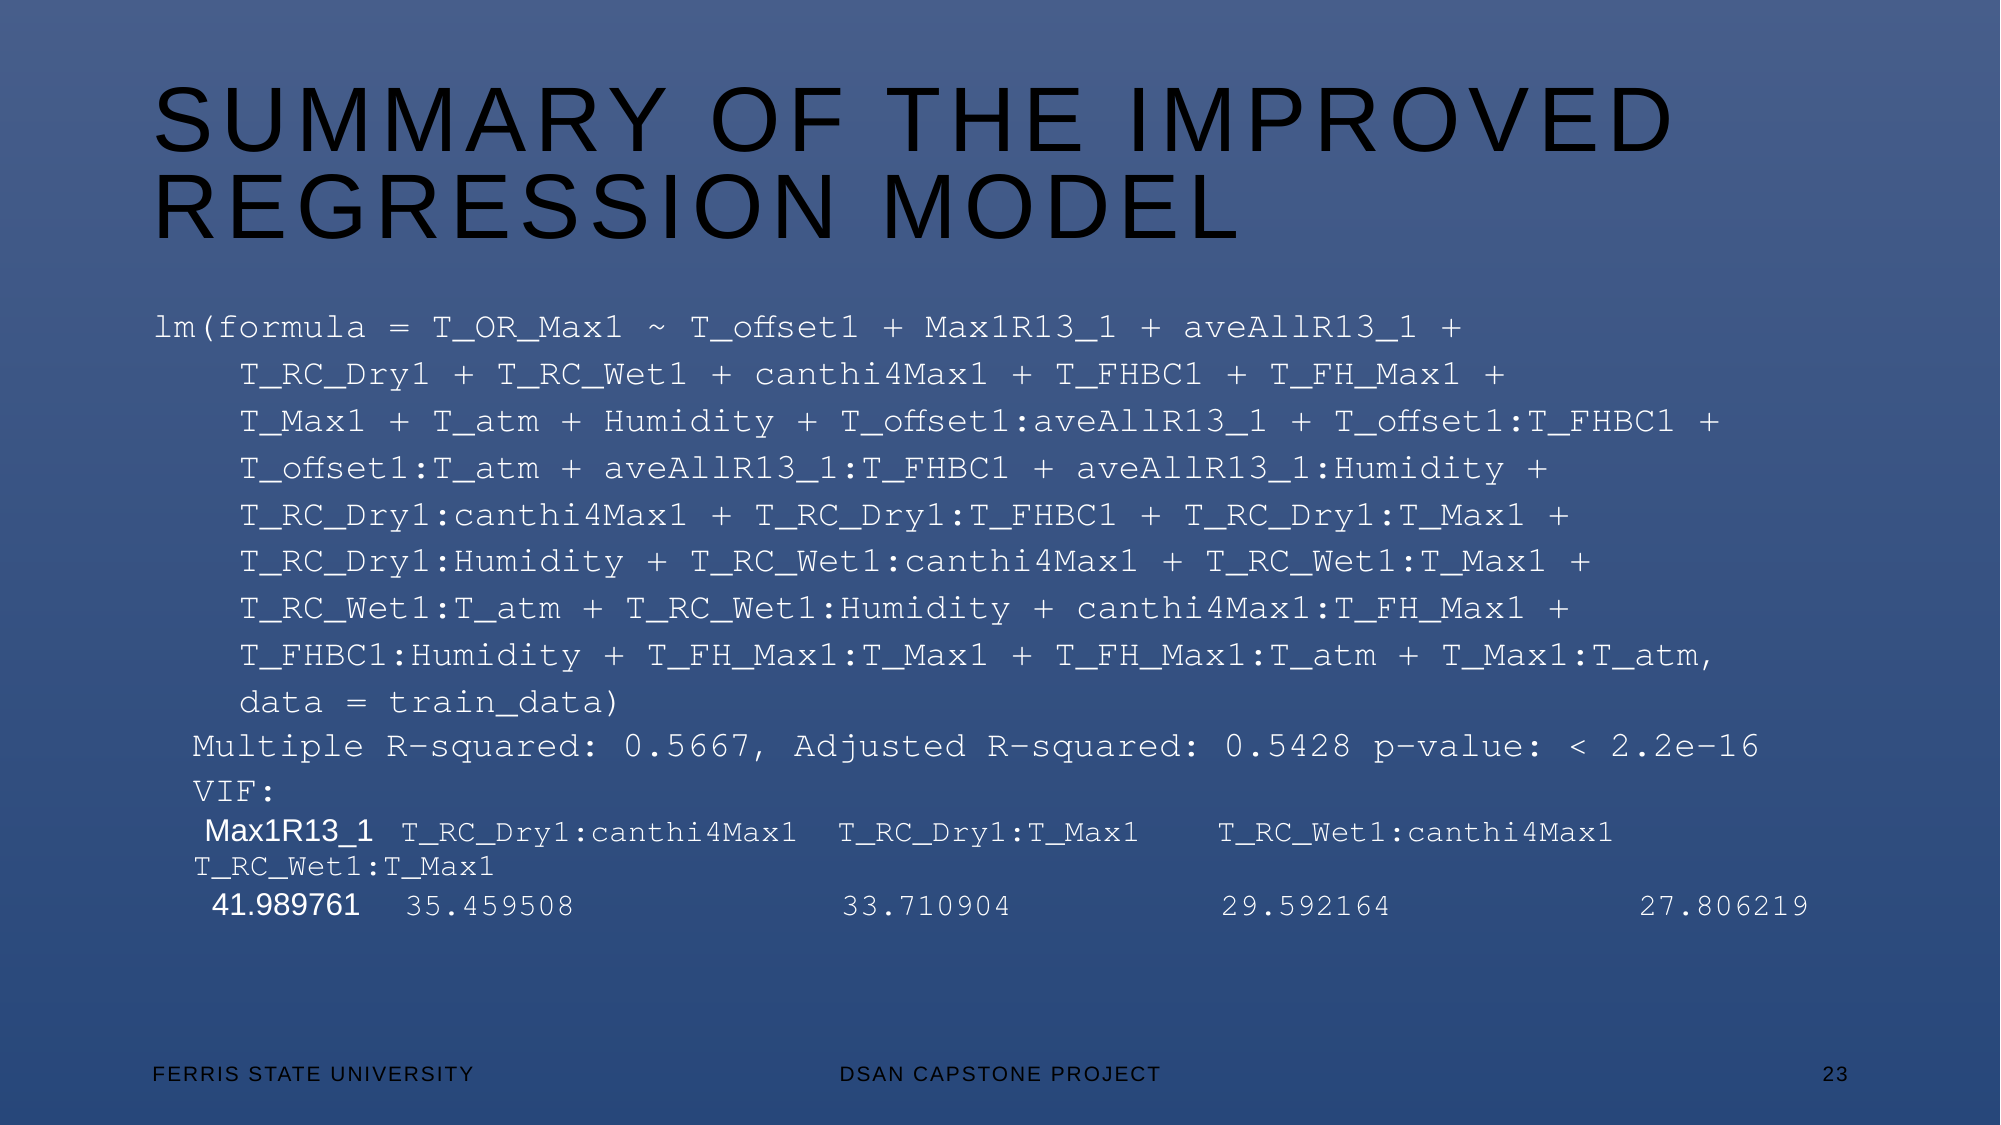

# Summary of the Improved Regression Model
lm(formula = T_OR_Max1 ~ T_offset1 + Max1R13_1 + aveAllR13_1 +
    T_RC_Dry1 + T_RC_Wet1 + canthi4Max1 + T_FHBC1 + T_FH_Max1 +
    T_Max1 + T_atm + Humidity + T_offset1:aveAllR13_1 + T_offset1:T_FHBC1 +
    T_offset1:T_atm + aveAllR13_1:T_FHBC1 + aveAllR13_1:Humidity +
    T_RC_Dry1:canthi4Max1 + T_RC_Dry1:T_FHBC1 + T_RC_Dry1:T_Max1 +
    T_RC_Dry1:Humidity + T_RC_Wet1:canthi4Max1 + T_RC_Wet1:T_Max1 +
    T_RC_Wet1:T_atm + T_RC_Wet1:Humidity + canthi4Max1:T_FH_Max1 +
    T_FHBC1:Humidity + T_FH_Max1:T_Max1 + T_FH_Max1:T_atm + T_Max1:T_atm,
    data = train_data)
Multiple R-squared: 0.5667, Adjusted R-squared: 0.5428 p-value: < 2.2e-16
VIF:
 Max1R13_1   T_RC_Dry1:canthi4Max1  T_RC_Dry1:T_Max1    T_RC_Wet1:canthi4Max1  T_RC_Wet1:T_Max1
 41.989761     35.459508              33.710904           29.592164             27.806219

FERRIS STATE UNIVERSITY
DSAN Capstone Project
23